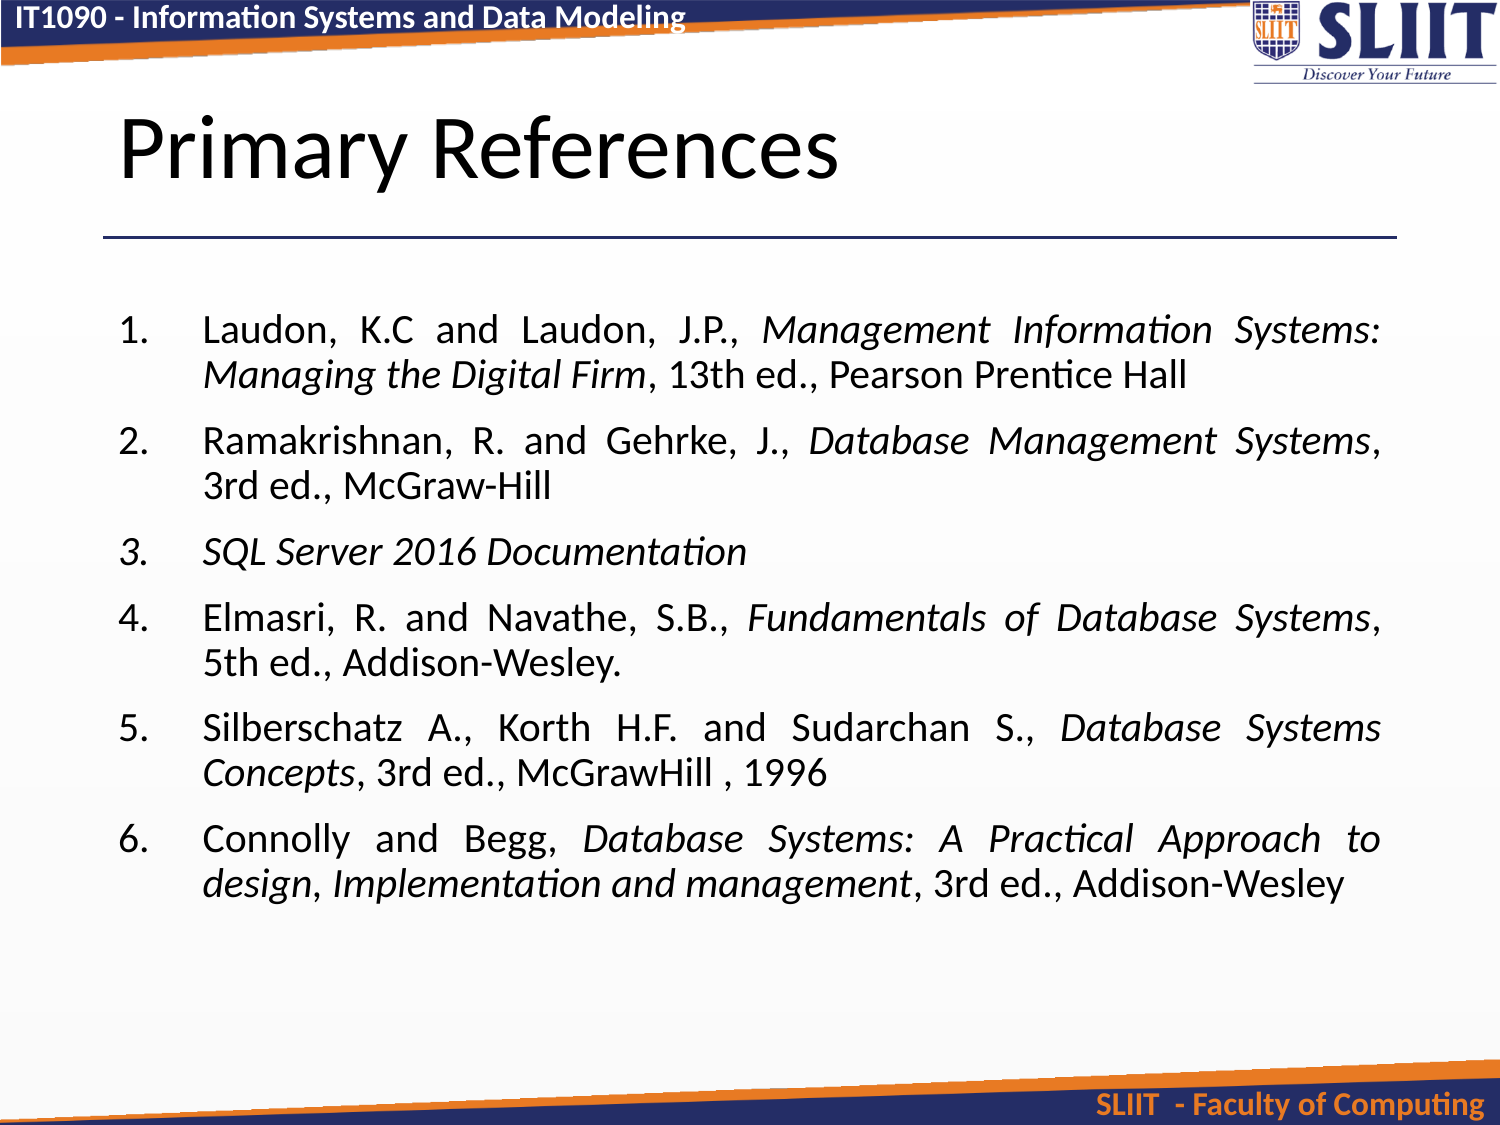

# Primary References
Laudon, K.C and Laudon, J.P., Management Information Systems: Managing the Digital Firm, 13th ed., Pearson Prentice Hall
Ramakrishnan, R. and Gehrke, J., Database Management Systems, 3rd ed., McGraw-Hill
SQL Server 2016 Documentation
Elmasri, R. and Navathe, S.B., Fundamentals of Database Systems, 5th ed., Addison-Wesley.
Silberschatz A., Korth H.F. and Sudarchan S., Database Systems Concepts, 3rd ed., McGrawHill , 1996
Connolly and Begg, Database Systems: A Practical Approach to design, Implementation and management, 3rd ed., Addison-Wesley